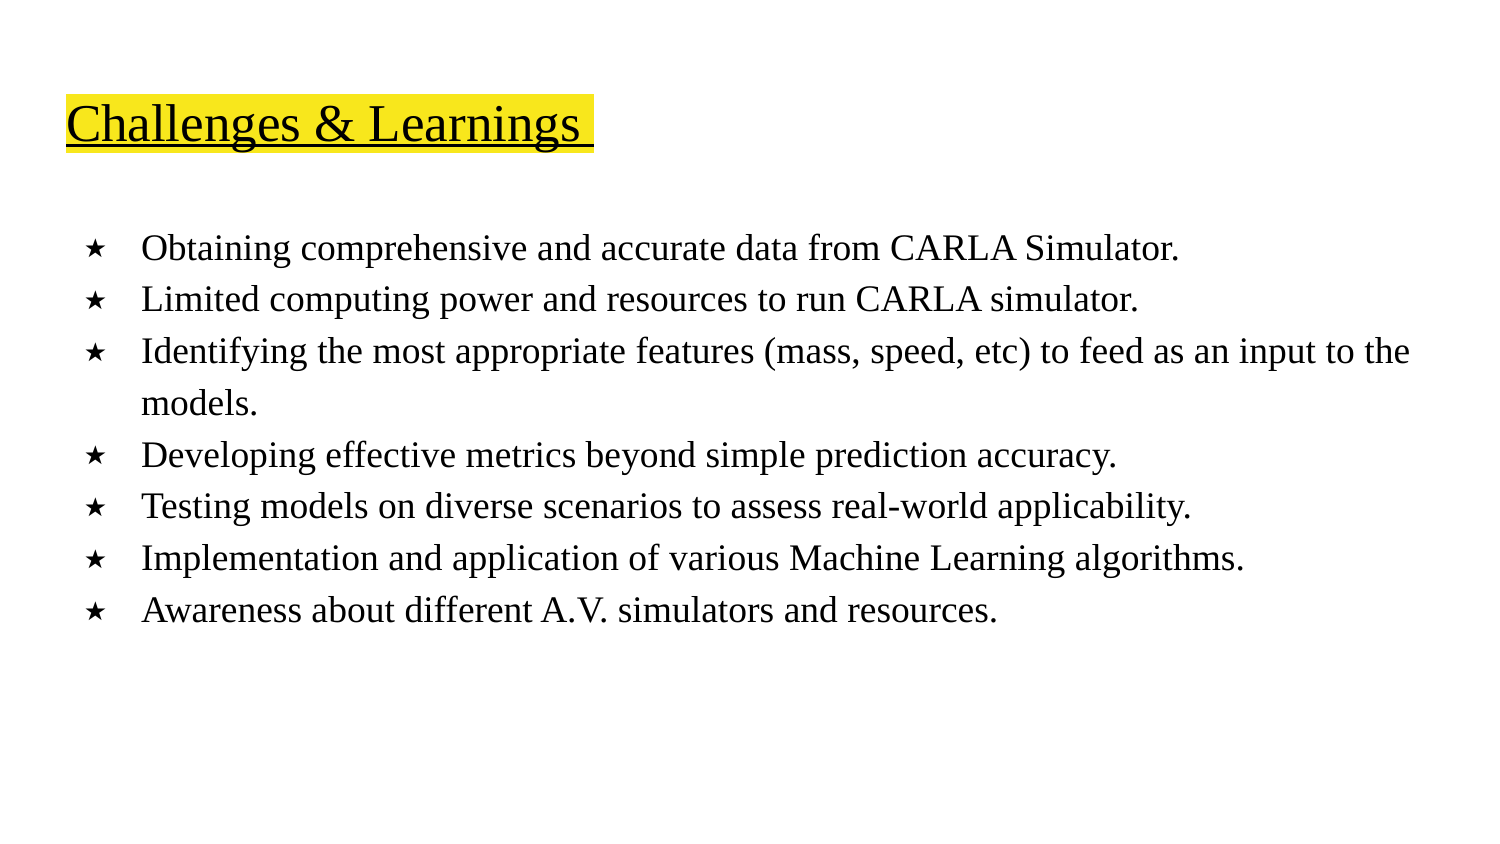

# Challenges & Learnings
Obtaining comprehensive and accurate data from CARLA Simulator.
Limited computing power and resources to run CARLA simulator.
Identifying the most appropriate features (mass, speed, etc) to feed as an input to the models.
Developing effective metrics beyond simple prediction accuracy.
Testing models on diverse scenarios to assess real-world applicability.
Implementation and application of various Machine Learning algorithms.
Awareness about different A.V. simulators and resources.